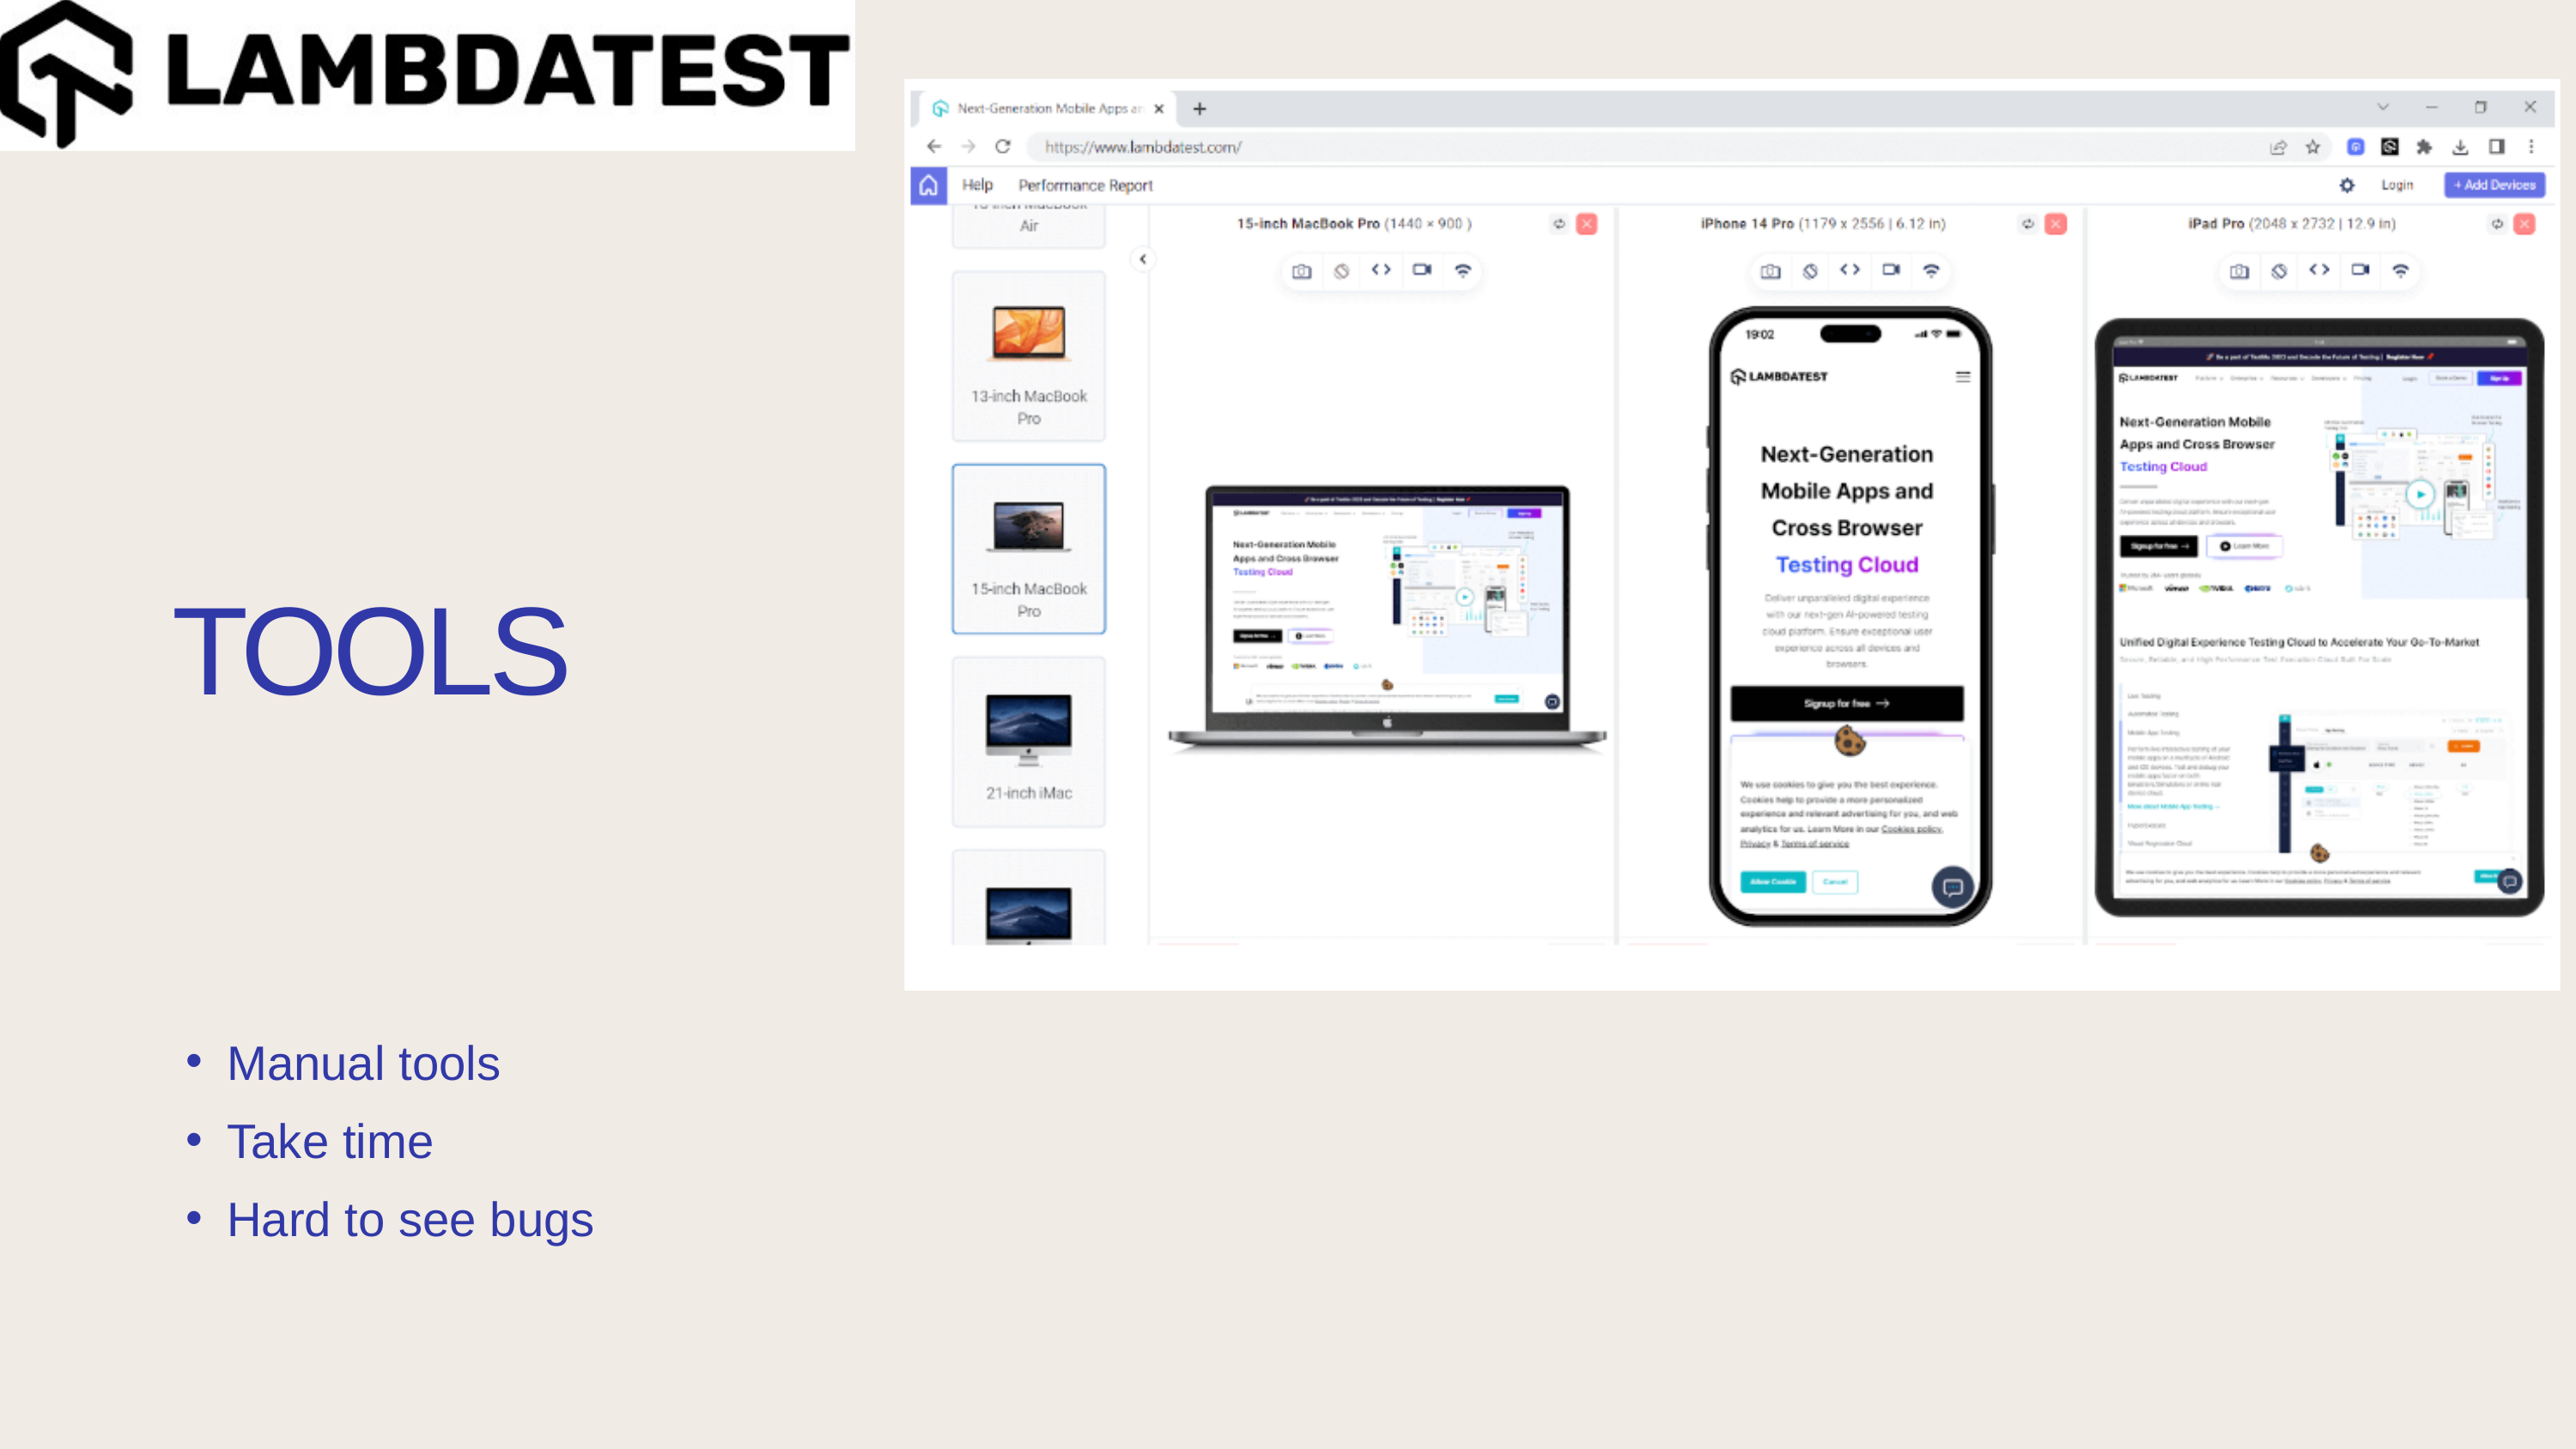

TOOLS
Manual tools
Take time
Hard to see bugs